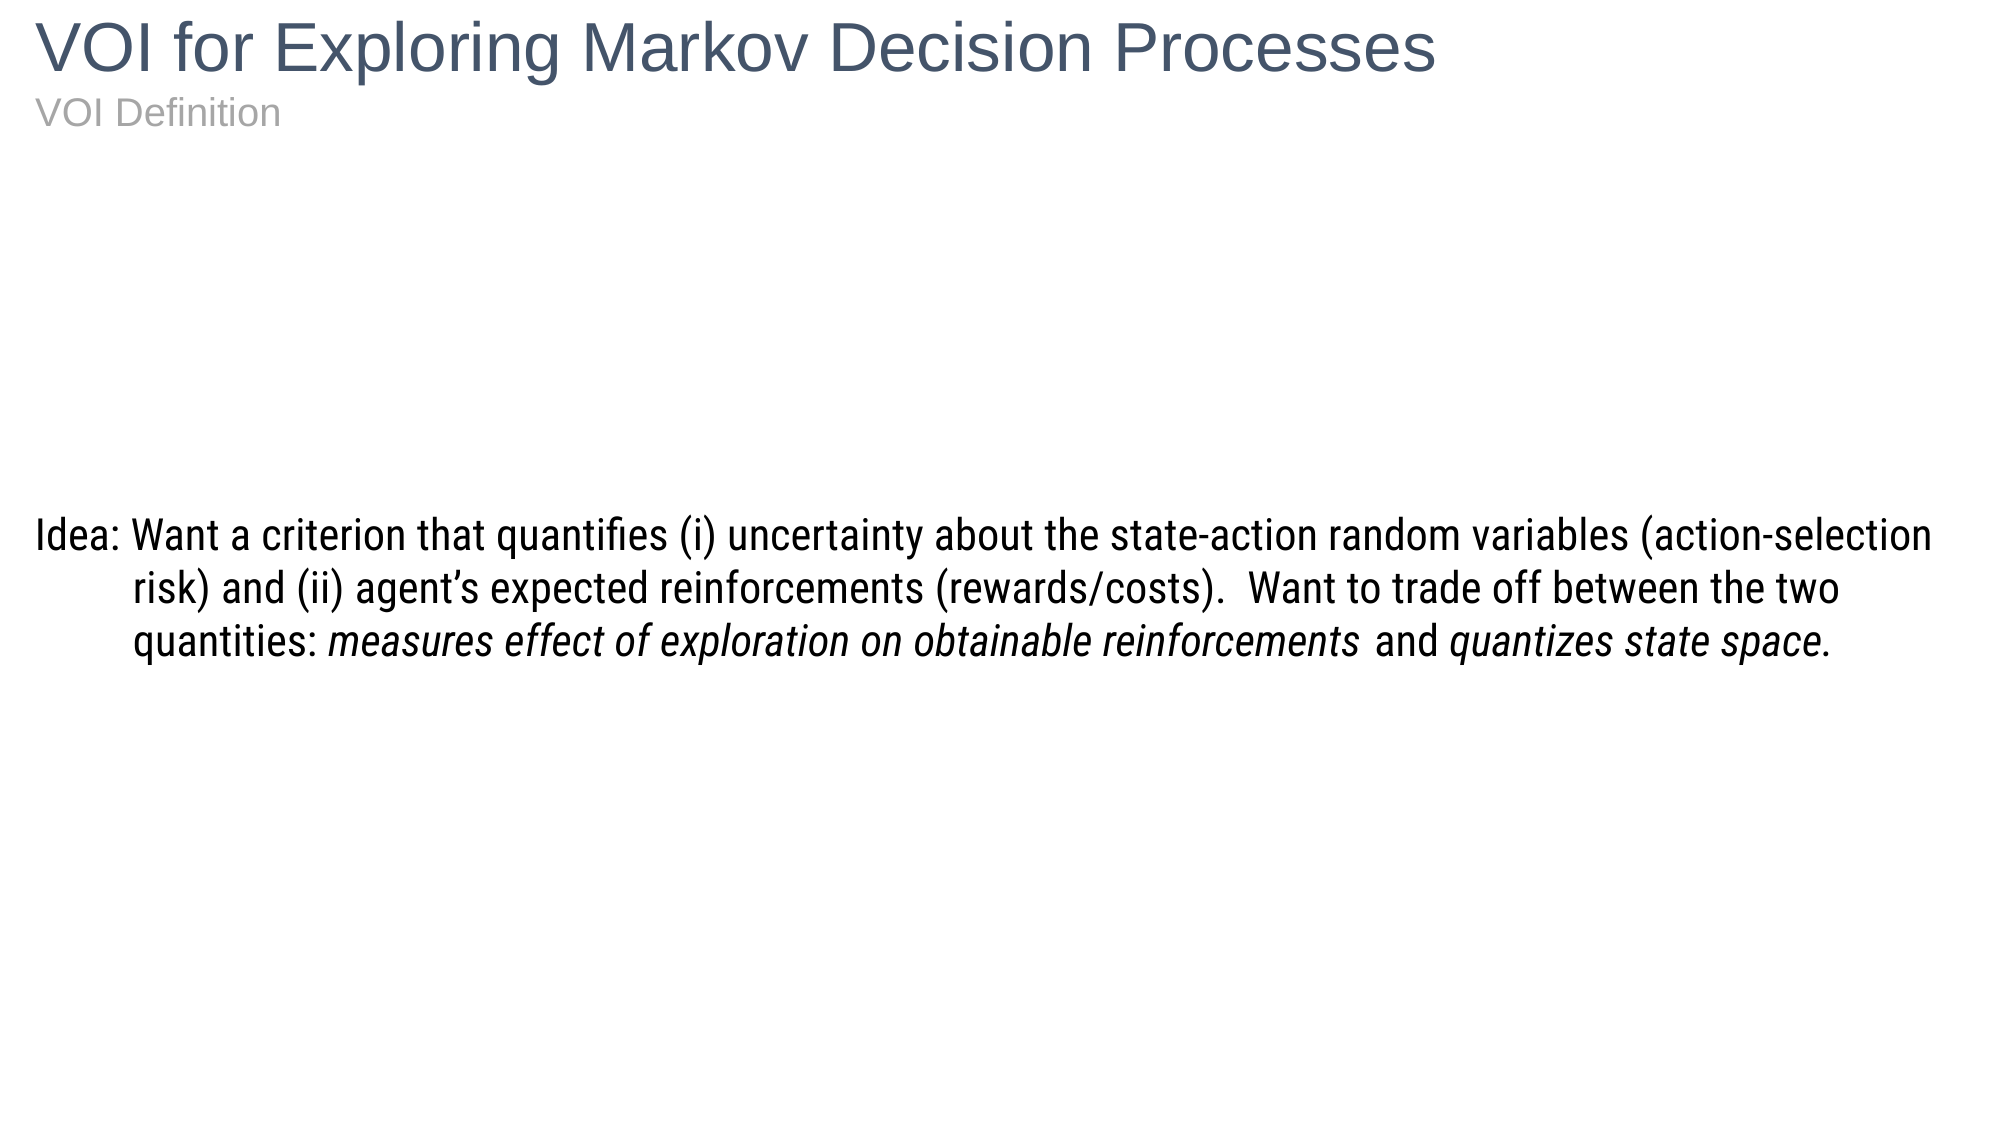

# VOI for Exploring Markov Decision Processes
VOI Definition
Idea: Want a criterion that quantifies (i) uncertainty about the state-action random variables (action-selection risk) and (ii) agent’s expected reinforcements (rewards/costs).  Want to trade off between the two quantities: measures effect of exploration on obtainable reinforcements and quantizes state space.